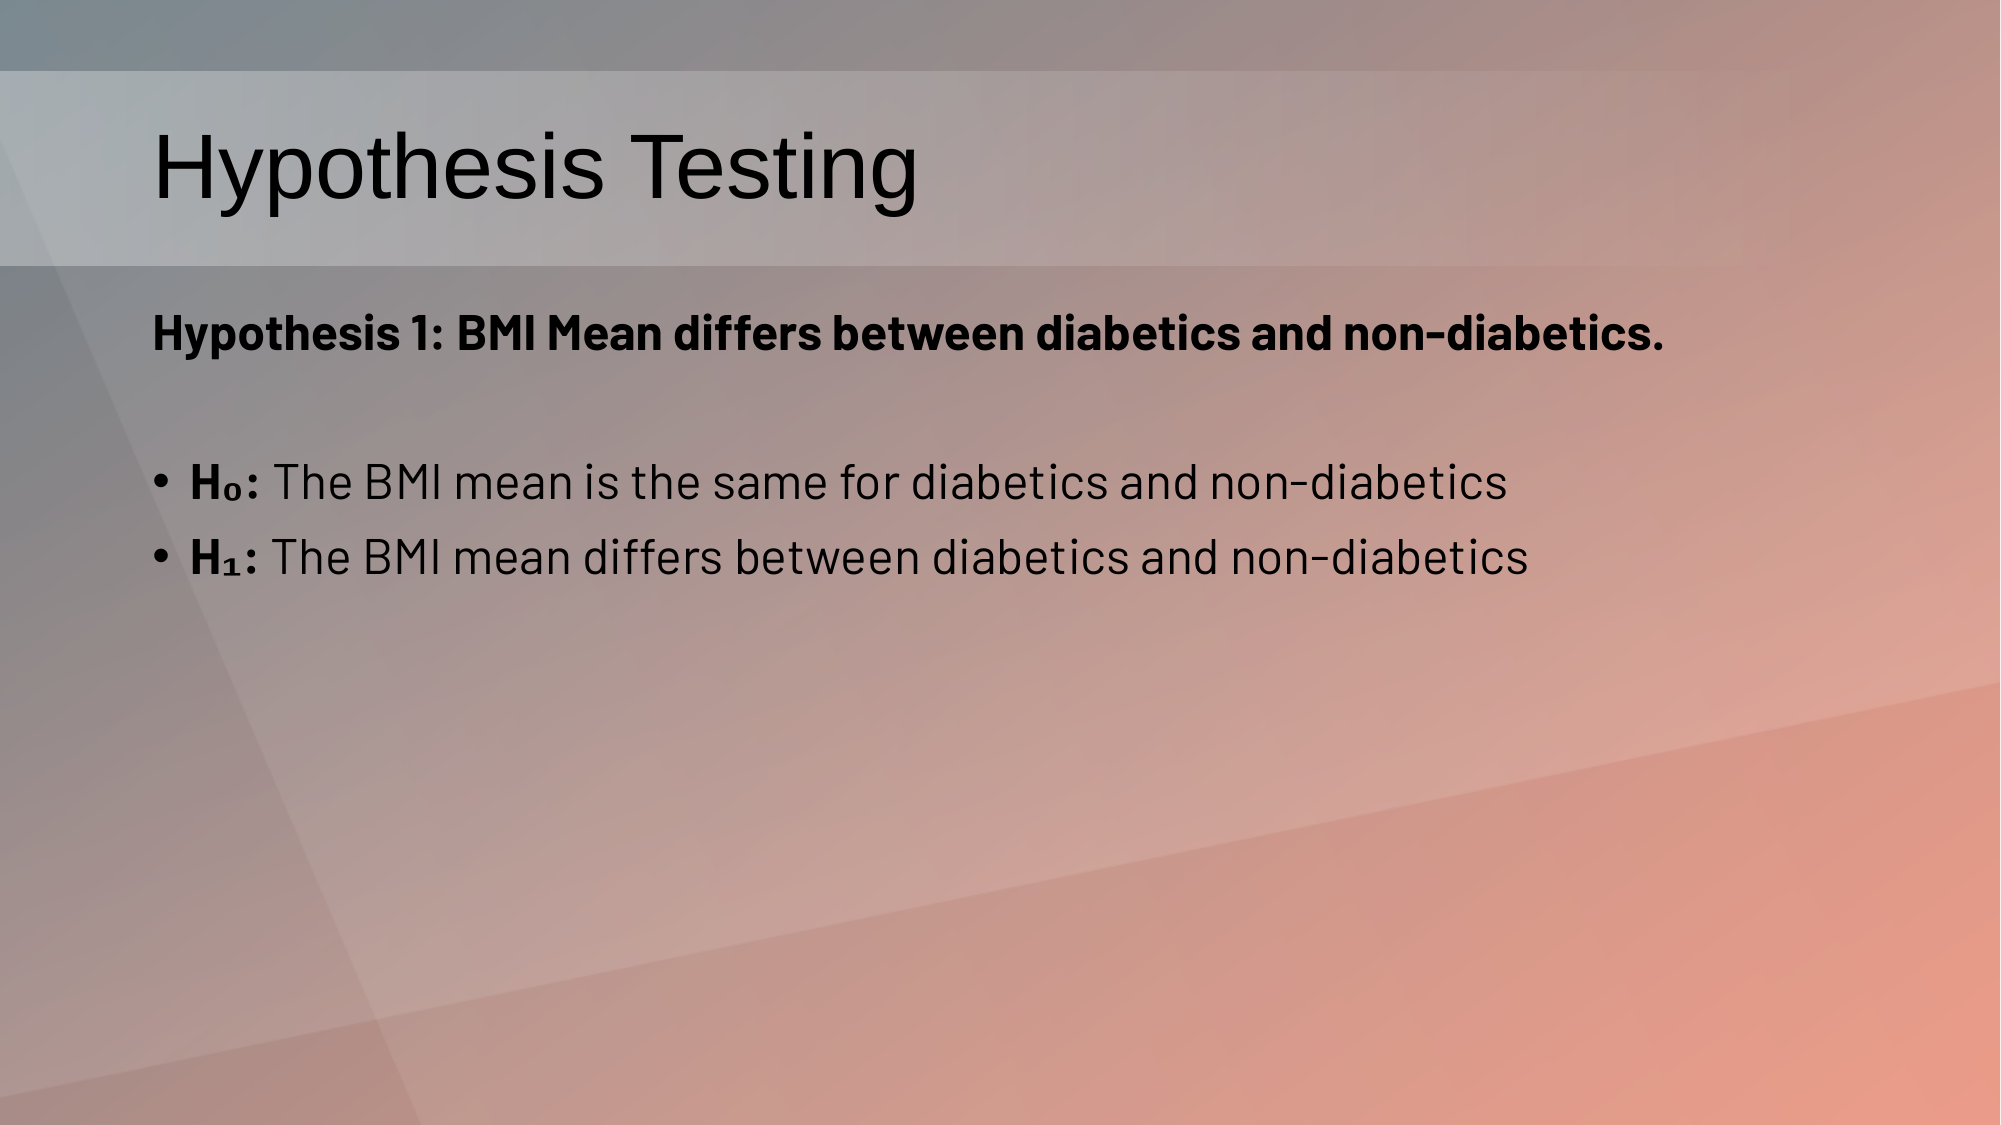

# Hypothesis Testing

Hypothesis 1: BMI Mean differs between diabetics and non-diabetics.

H₀: The BMI mean is the same for diabetics and non-diabetics
H₁: The BMI mean differs between diabetics and non-diabetics